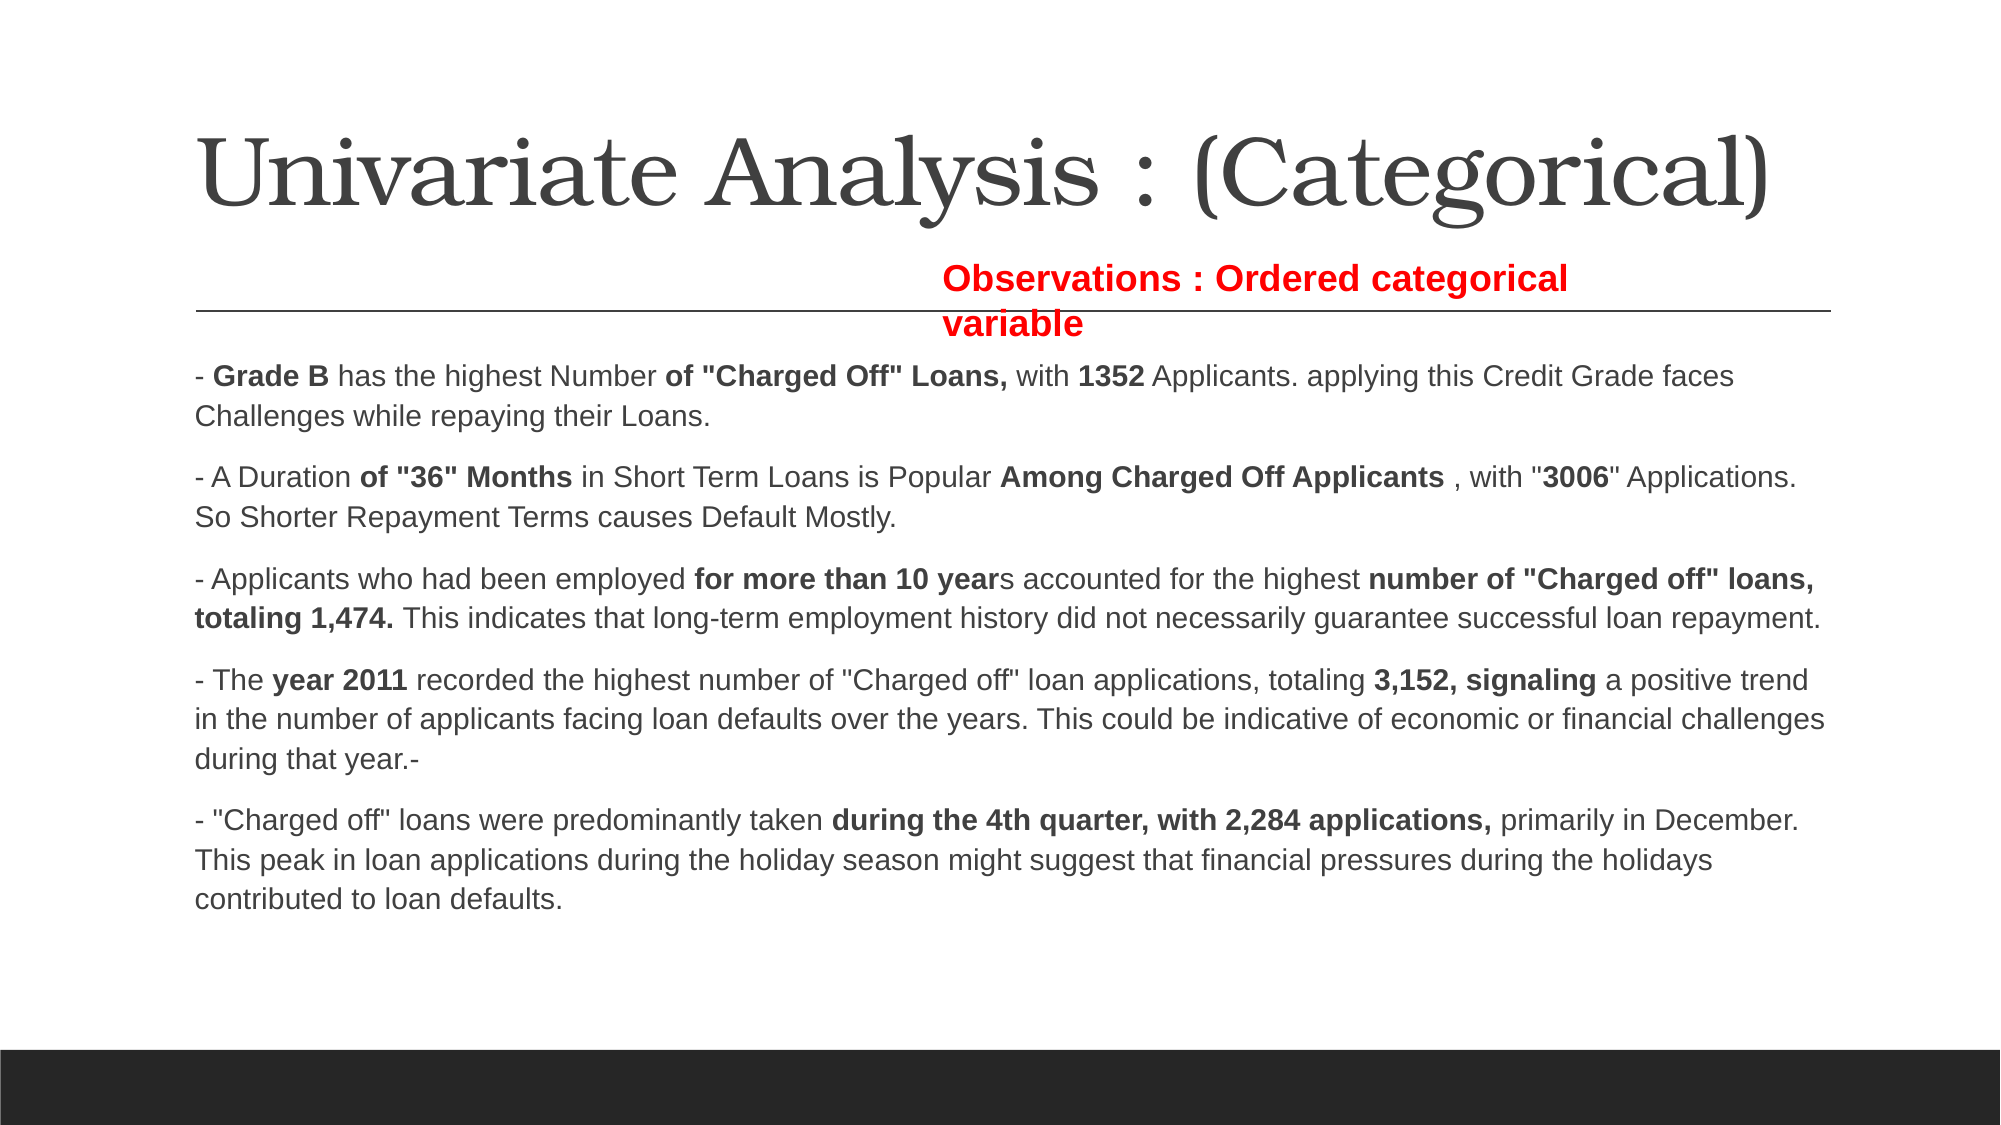

# Univariate Analysis : (Categorical)
Observations : Ordered categorical variable
- Grade B has the highest Number of "Charged Off" Loans, with 1352 Applicants. applying this Credit Grade faces Challenges while repaying their Loans.
- A Duration of "36" Months in Short Term Loans is Popular Among Charged Off Applicants , with "3006" Applications. So Shorter Repayment Terms causes Default Mostly.
- Applicants who had been employed for more than 10 years accounted for the highest number of "Charged off" loans, totaling 1,474. This indicates that long-term employment history did not necessarily guarantee successful loan repayment.
- The year 2011 recorded the highest number of "Charged off" loan applications, totaling 3,152, signaling a positive trend in the number of applicants facing loan defaults over the years. This could be indicative of economic or financial challenges during that year.-
- "Charged off" loans were predominantly taken during the 4th quarter, with 2,284 applications, primarily in December. This peak in loan applications during the holiday season might suggest that financial pressures during the holidays contributed to loan defaults.